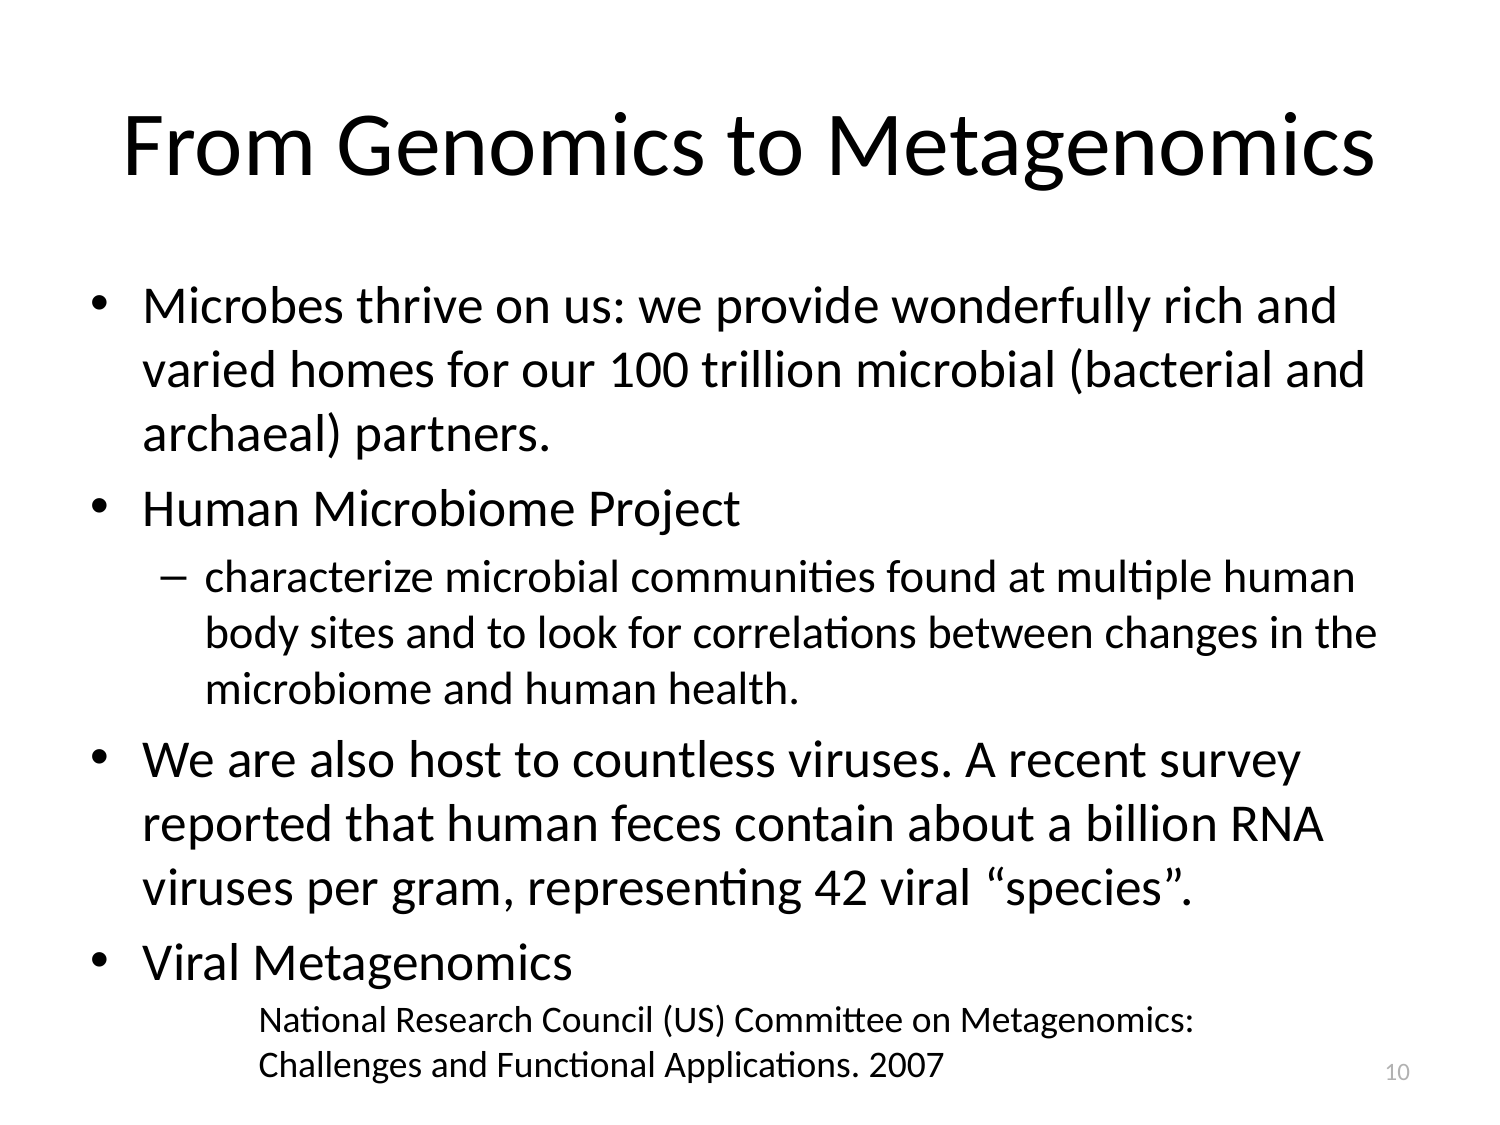

# From Genomics to Metagenomics
Microbes thrive on us: we provide wonderfully rich and varied homes for our 100 trillion microbial (bacterial and archaeal) partners.
Human Microbiome Project
characterize microbial communities found at multiple human body sites and to look for correlations between changes in the microbiome and human health.
We are also host to countless viruses. A recent survey reported that human feces contain about a billion RNA viruses per gram, representing 42 viral “species”.
Viral Metagenomics

National Research Council (US) Committee on Metagenomics:
Challenges and Functional Applications. 2007
10